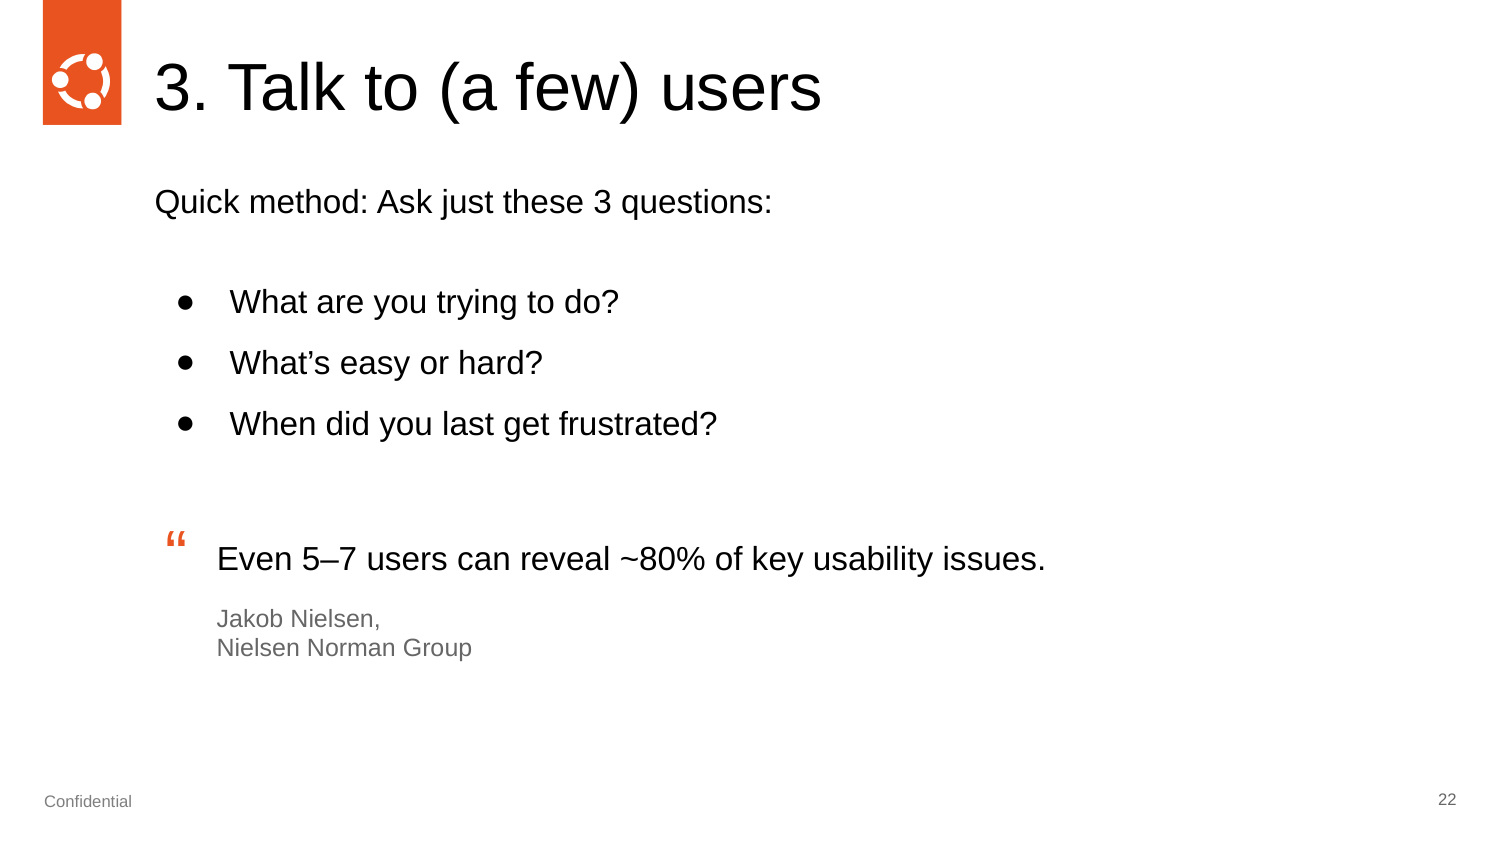

# 3. Talk to (a few) users
Quick method: Ask just these 3 questions:

What are you trying to do?
What’s easy or hard?
When did you last get frustrated?

Even 5–7 users can reveal ~80% of key usability issues.
“
Jakob Nielsen,
Nielsen Norman Group
22
Confidential